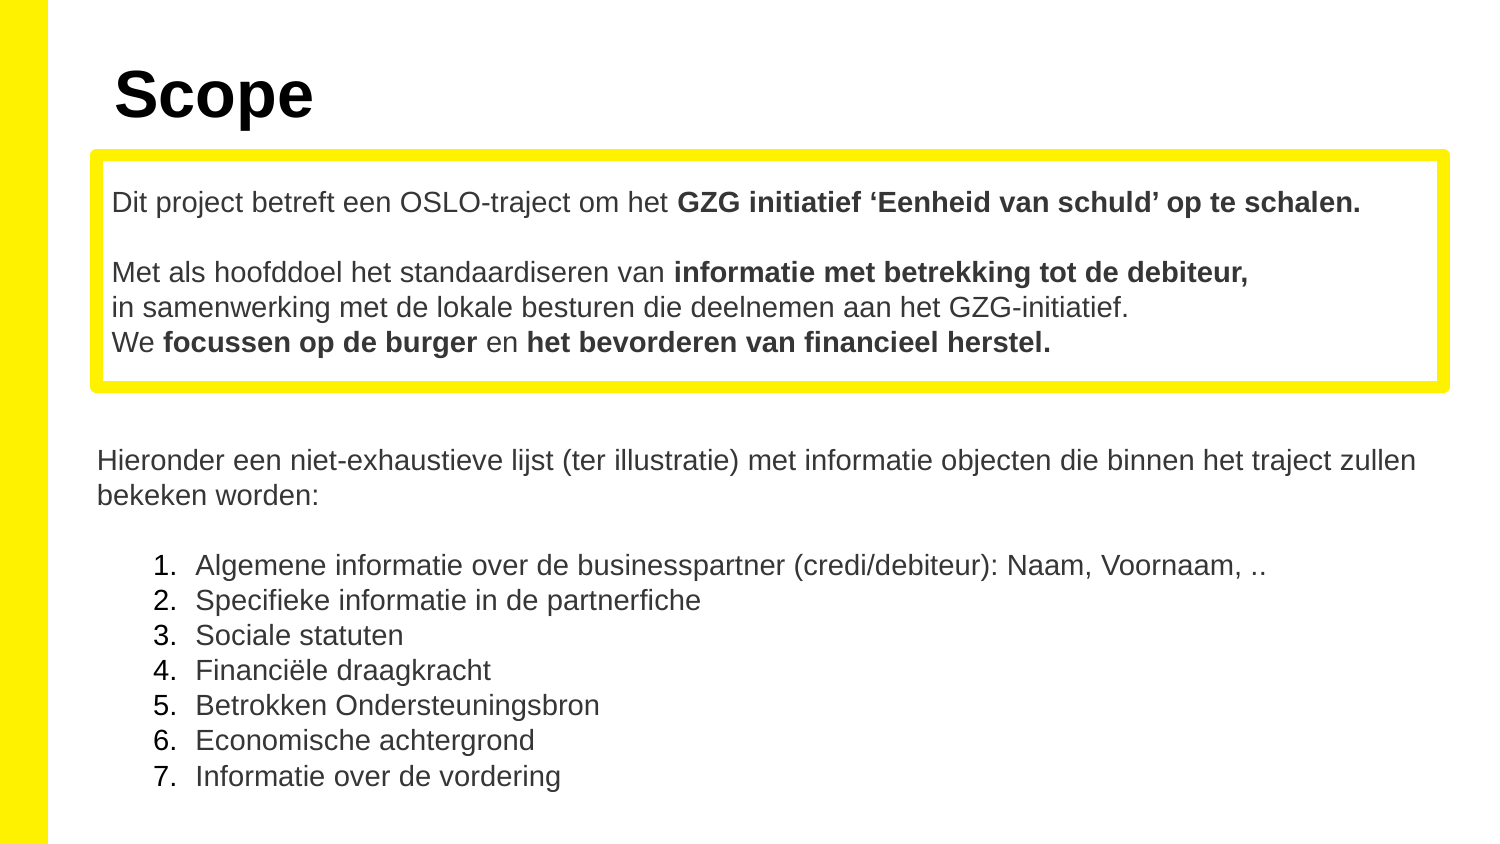

Scope

Hieronder een niet-exhaustieve lijst (ter illustratie) met informatie objecten die binnen het traject zullen bekeken worden:

Algemene informatie over de businesspartner (credi/debiteur): Naam, Voornaam, ..
Specifieke informatie in de partnerfiche
Sociale statuten
Financiële draagkracht
Betrokken Ondersteuningsbron
Economische achtergrond
Informatie over de vordering

Dit project betreft een OSLO-traject om het GZG initiatief ‘Eenheid van schuld’ op te schalen.

Met als hoofddoel het standaardiseren van informatie met betrekking tot de debiteur, in samenwerking met de lokale besturen die deelnemen aan het GZG-initiatief.
We focussen op de burger en het bevorderen van financieel herstel.